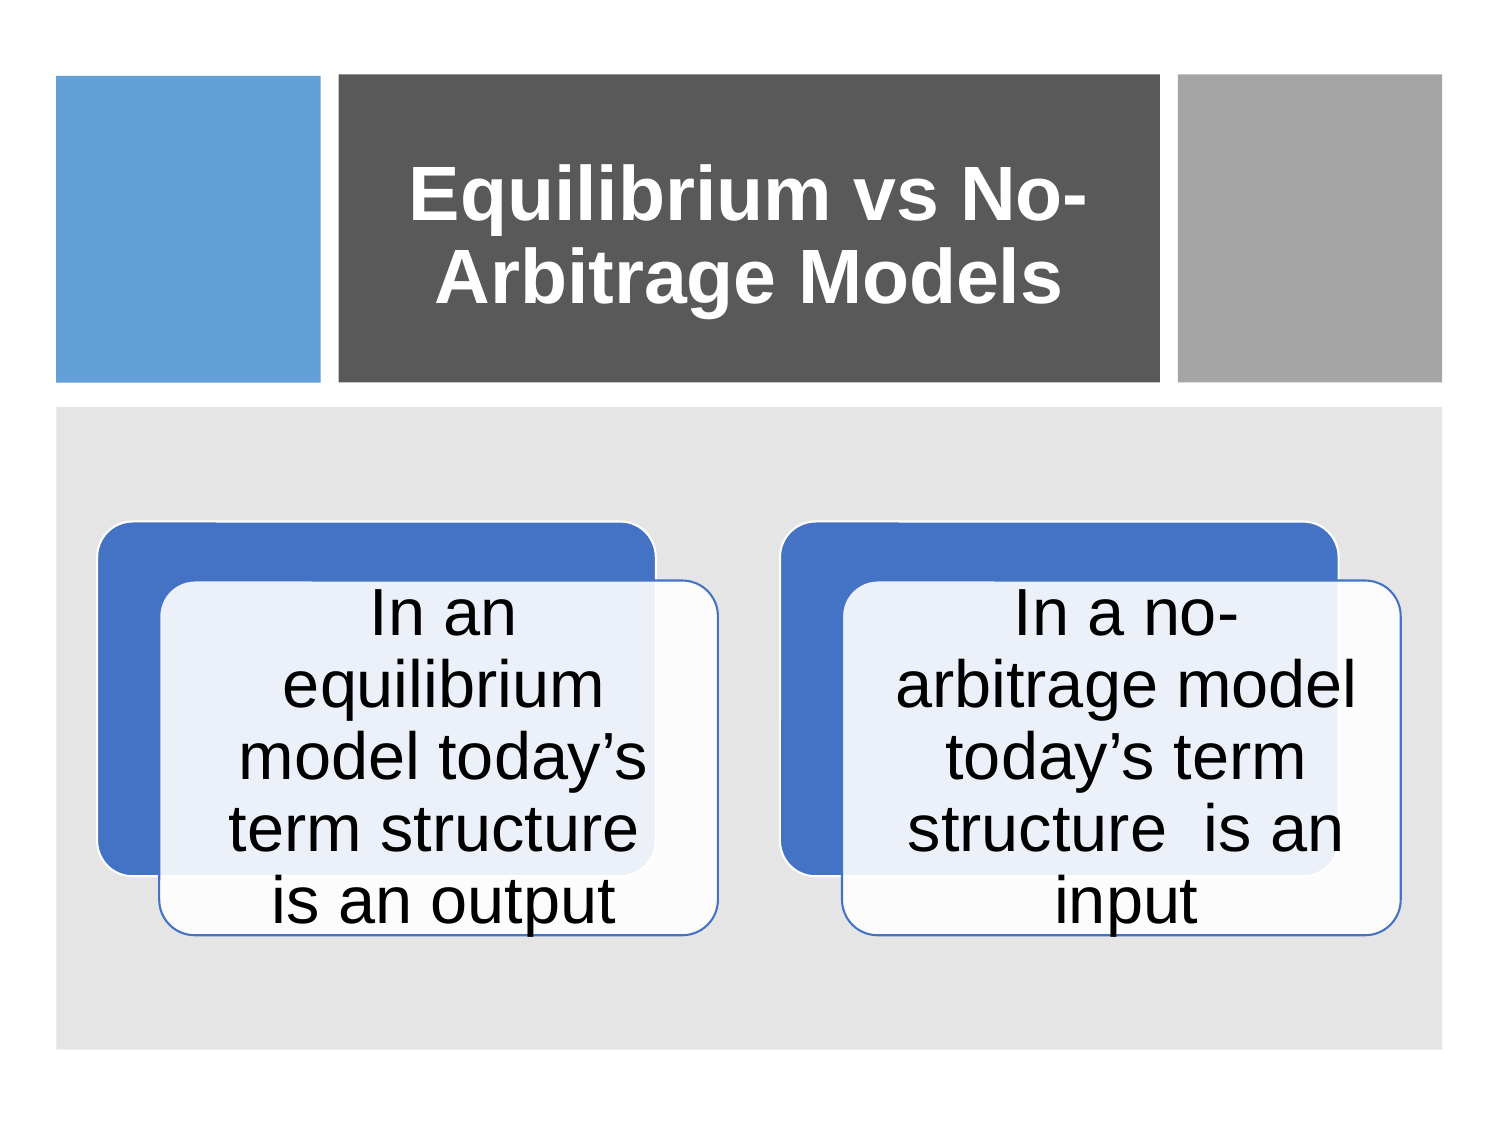

# Equilibrium vs No-Arbitrage Models

In an equilibrium model today’s term structure  is an output
In a no-arbitrage model today’s term structure  is an input